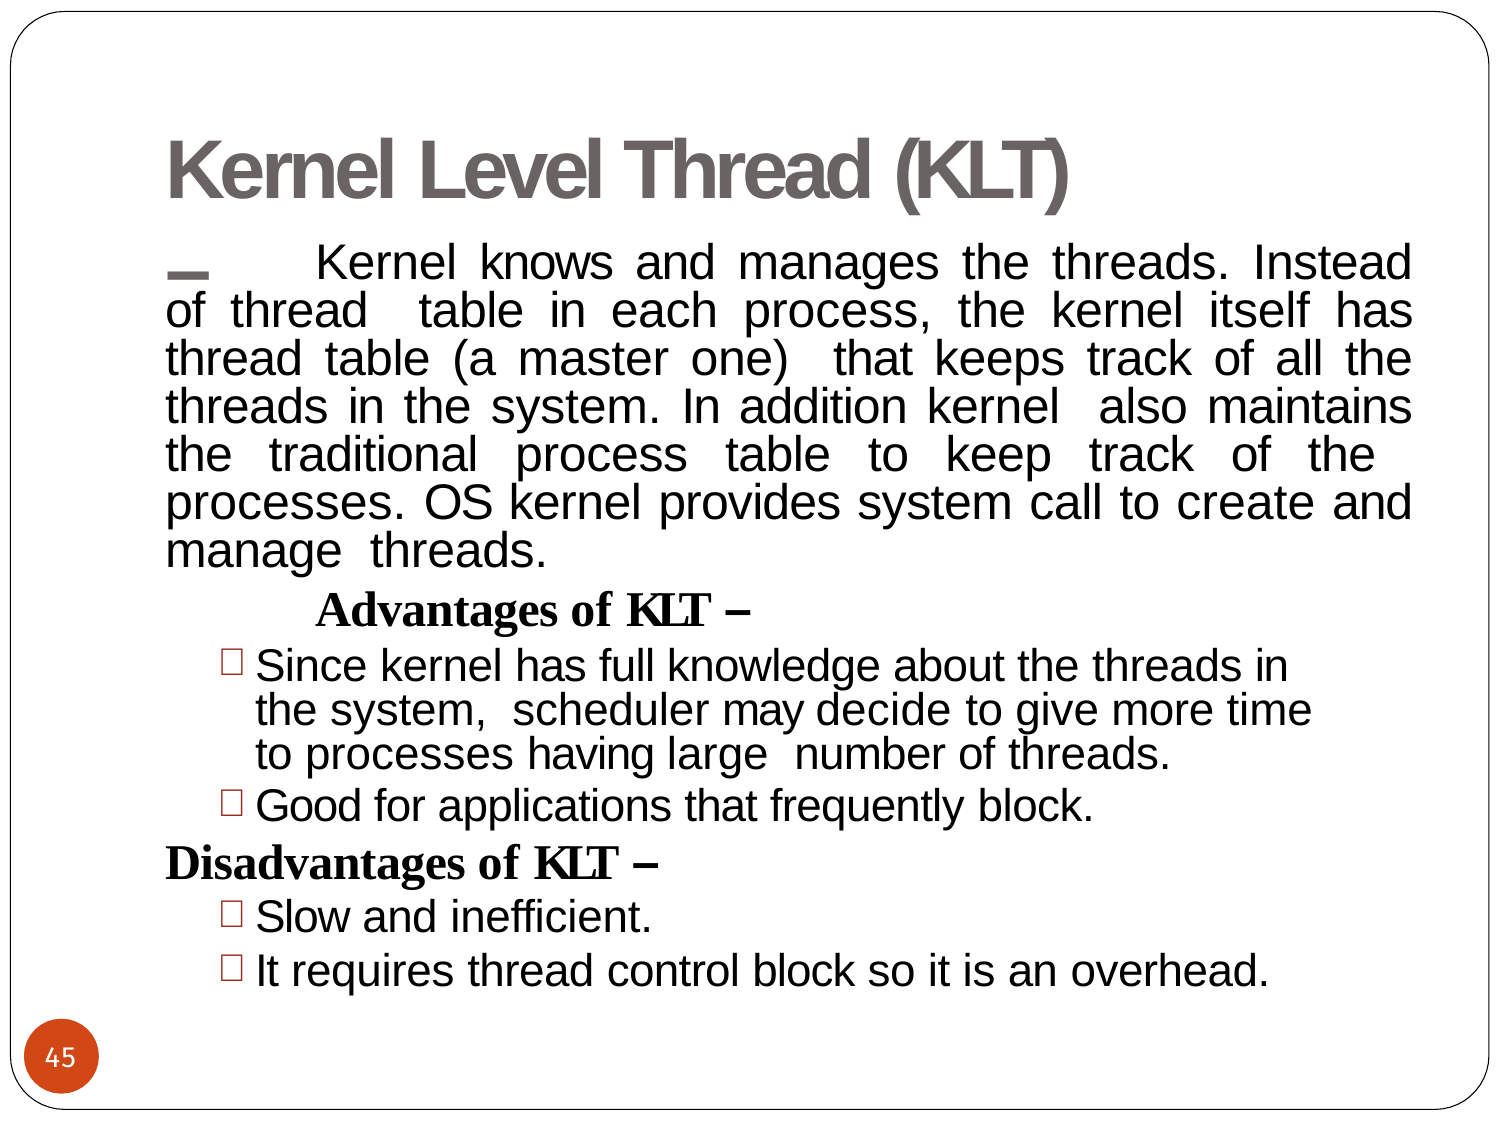

# Kernel Level Thread (KLT) –
Kernel knows and manages the threads. Instead of thread  table in each process, the kernel itself has thread table (a master one)  that keeps track of all the threads in the system. In addition kernel  also maintains the traditional process table to keep track of the  processes. OS kernel provides system call to create and manage  threads.
Advantages of KLT –
Since kernel has full knowledge about the threads in the system,  scheduler may decide to give more time to processes having large  number of threads.
Good for applications that frequently block.
Disadvantages of KLT –
Slow and inefficient.
It requires thread control block so it is an overhead.

45